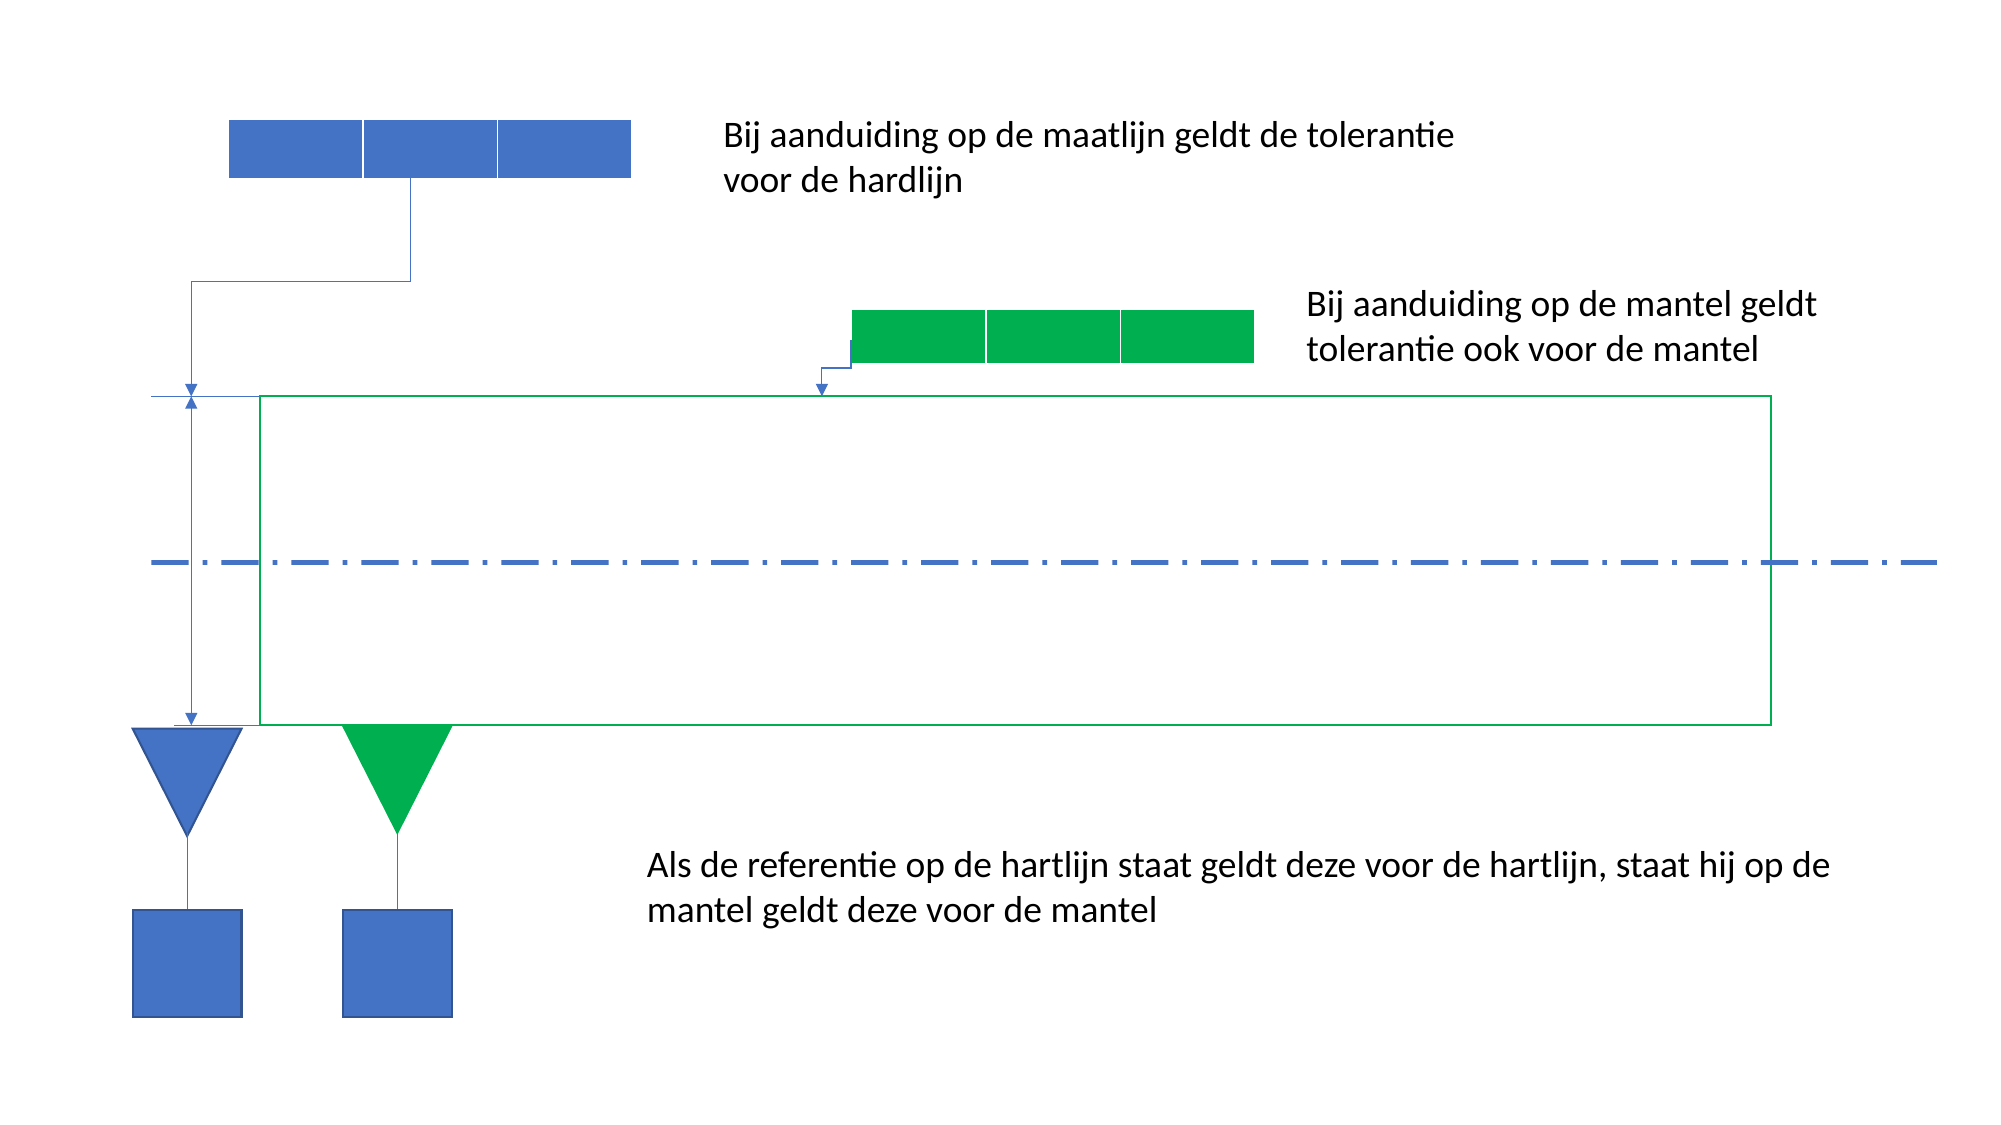

Bij aanduiding op de maatlijn geldt de tolerantie voor de hardlijn
|  |  |  |
| --- | --- | --- |
Bij aanduiding op de mantel geldt tolerantie ook voor de mantel
|  |  |  |
| --- | --- | --- |

Als de referentie op de hartlijn staat geldt deze voor de hartlijn, staat hij op de mantel geldt deze voor de mantel